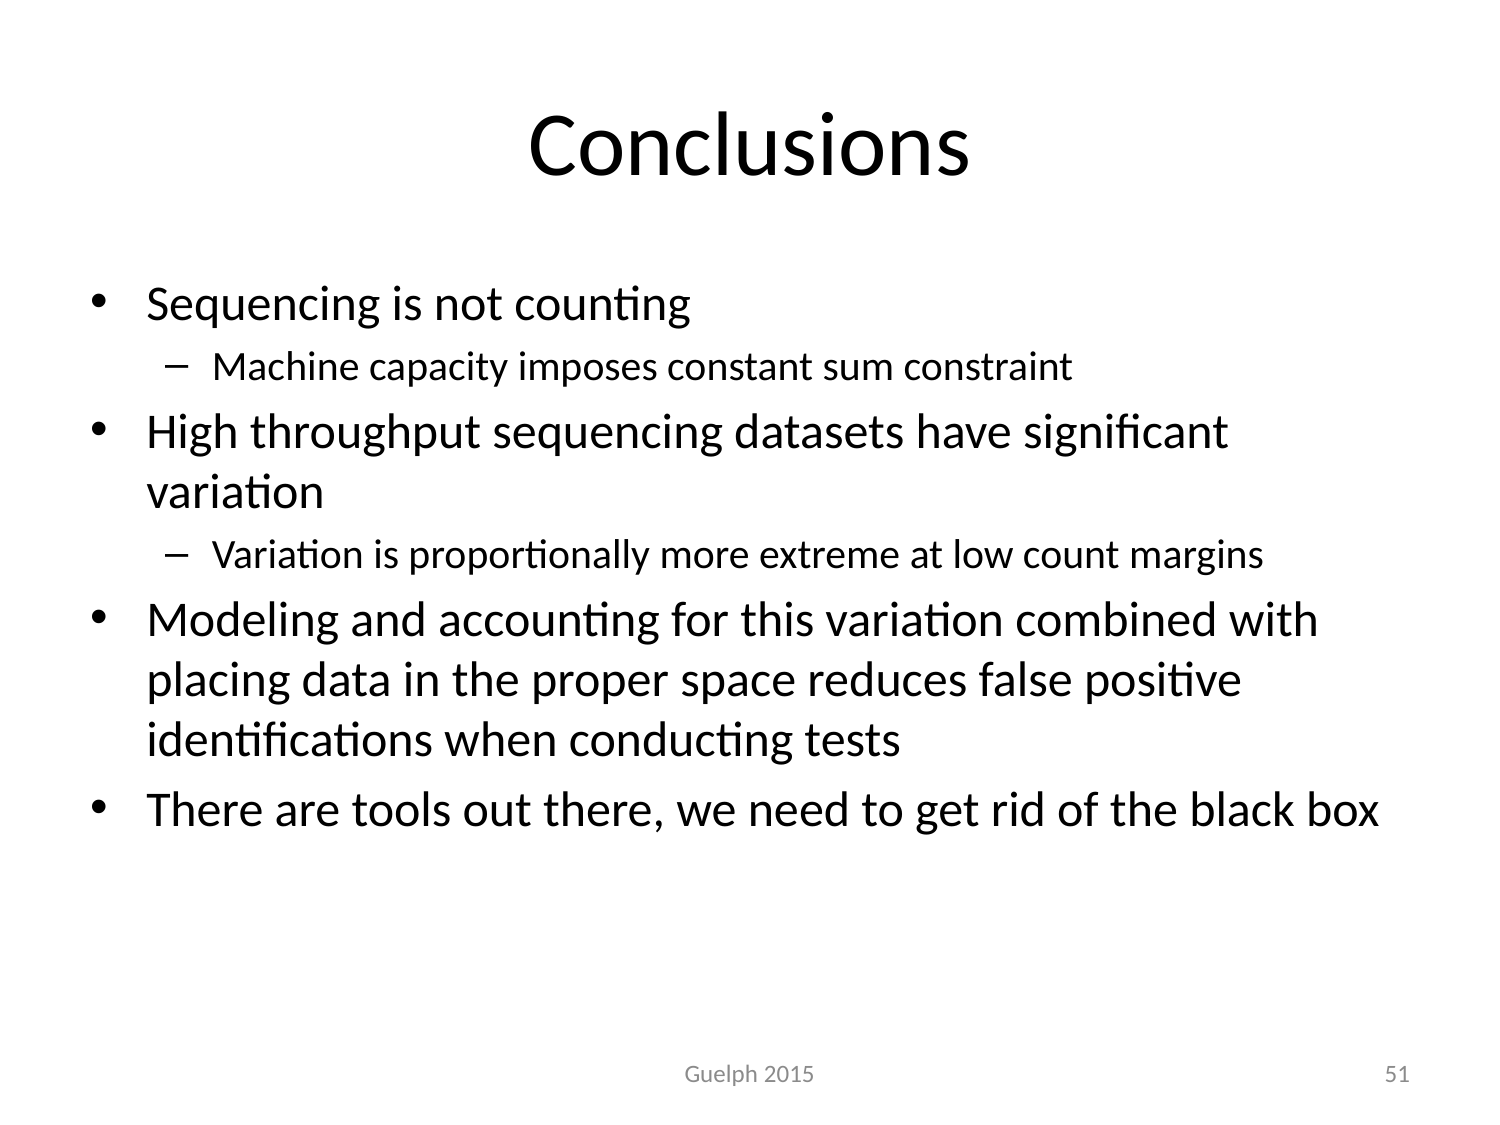

# Conclusions
Sequencing is not counting
Machine capacity imposes constant sum constraint
High throughput sequencing datasets have significant variation
Variation is proportionally more extreme at low count margins
Modeling and accounting for this variation combined with placing data in the proper space reduces false positive identifications when conducting tests
There are tools out there, we need to get rid of the black box
Guelph 2015
51